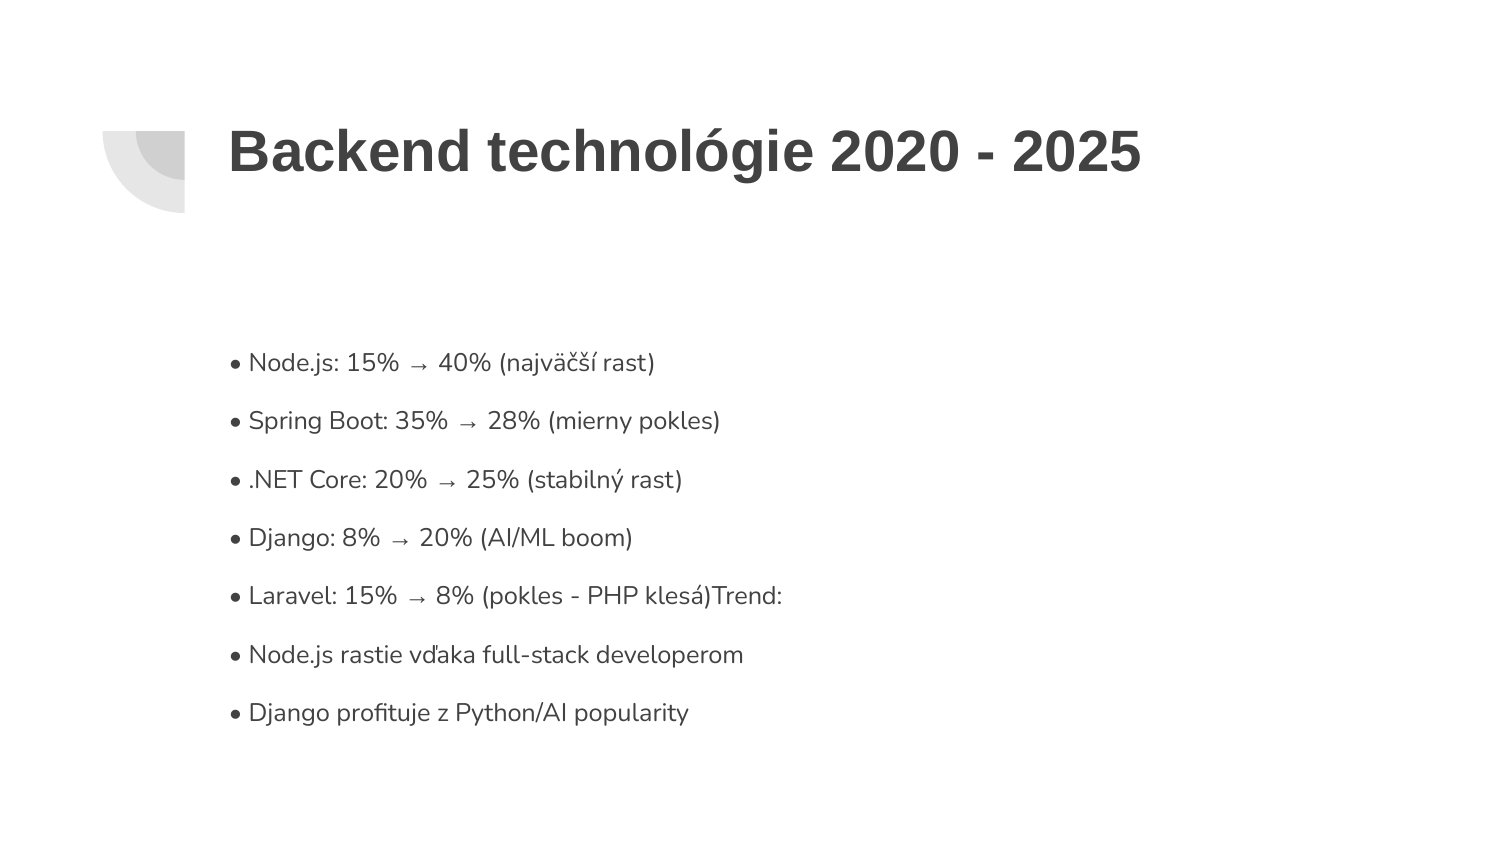

# Backend technológie 2020 - 2025
• Node.js: 15% → 40% (najväčší rast)
• Spring Boot: 35% → 28% (mierny pokles)
• .NET Core: 20% → 25% (stabilný rast)
• Django: 8% → 20% (AI/ML boom)
• Laravel: 15% → 8% (pokles - PHP klesá)Trend:
• Node.js rastie vďaka full-stack developerom
• Django profituje z Python/AI popularity